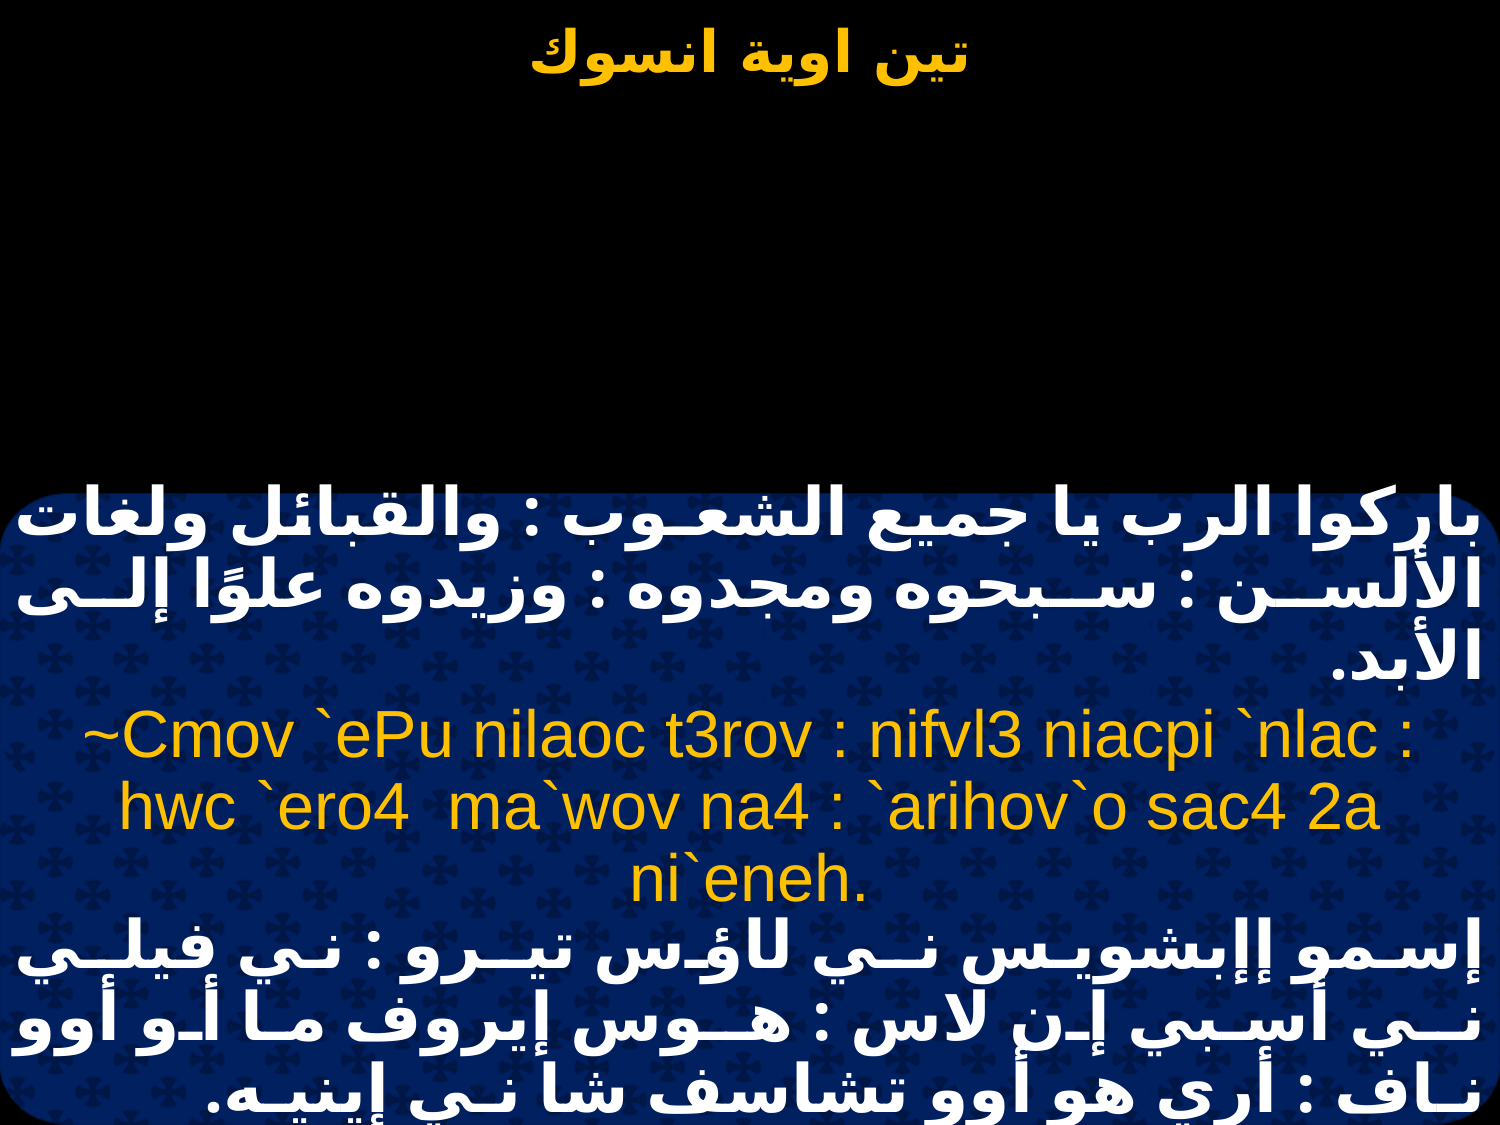

باركوا الرب يا جميع الشعـوب : والقبائل ولغات الألسن : سبحوه ومجدوه : وزيدوه علوًا إلى الأبد.
~Cmov `ePu nilaoc t3rov : nifvl3 niacpi `nlac : hwc `ero4  ma`wov na4 : `arihov`o sac4 2a ni`eneh.

إسمو إإبشويس نـي لاؤس تيـرو : ني فيلـي نـي أسبي إن لاس : هـوس إيروف ما أو أوو نـاف : أري هو أوو تشاسف شا نـي إينيـه.